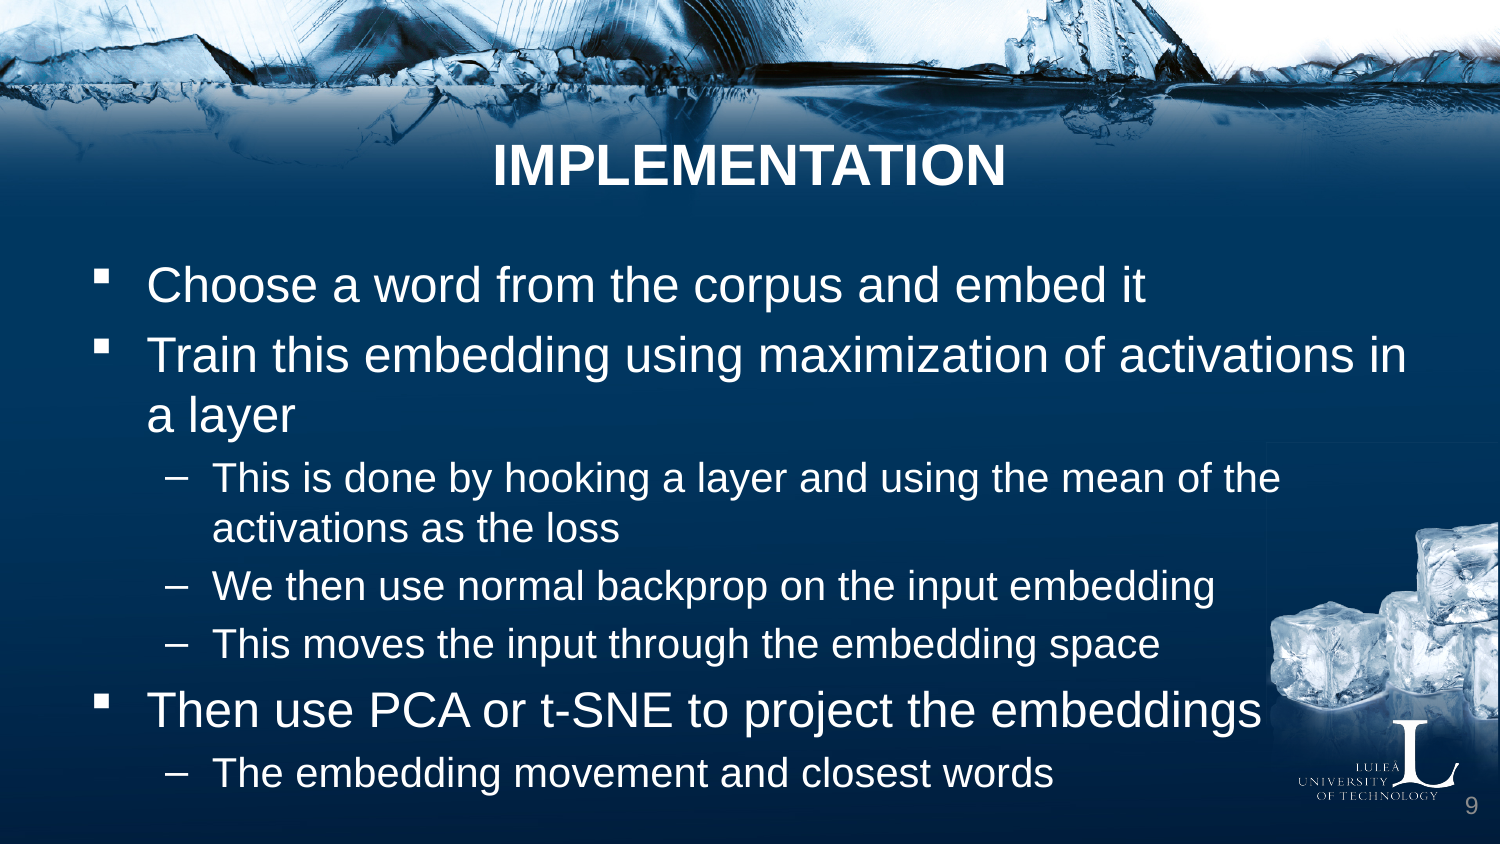

# IMPLEMENTATION
Choose a word from the corpus and embed it
Train this embedding using maximization of activations in a layer
This is done by hooking a layer and using the mean of the activations as the loss
We then use normal backprop on the input embedding
This moves the input through the embedding space
Then use PCA or t-SNE to project the embeddings
The embedding movement and closest words
9